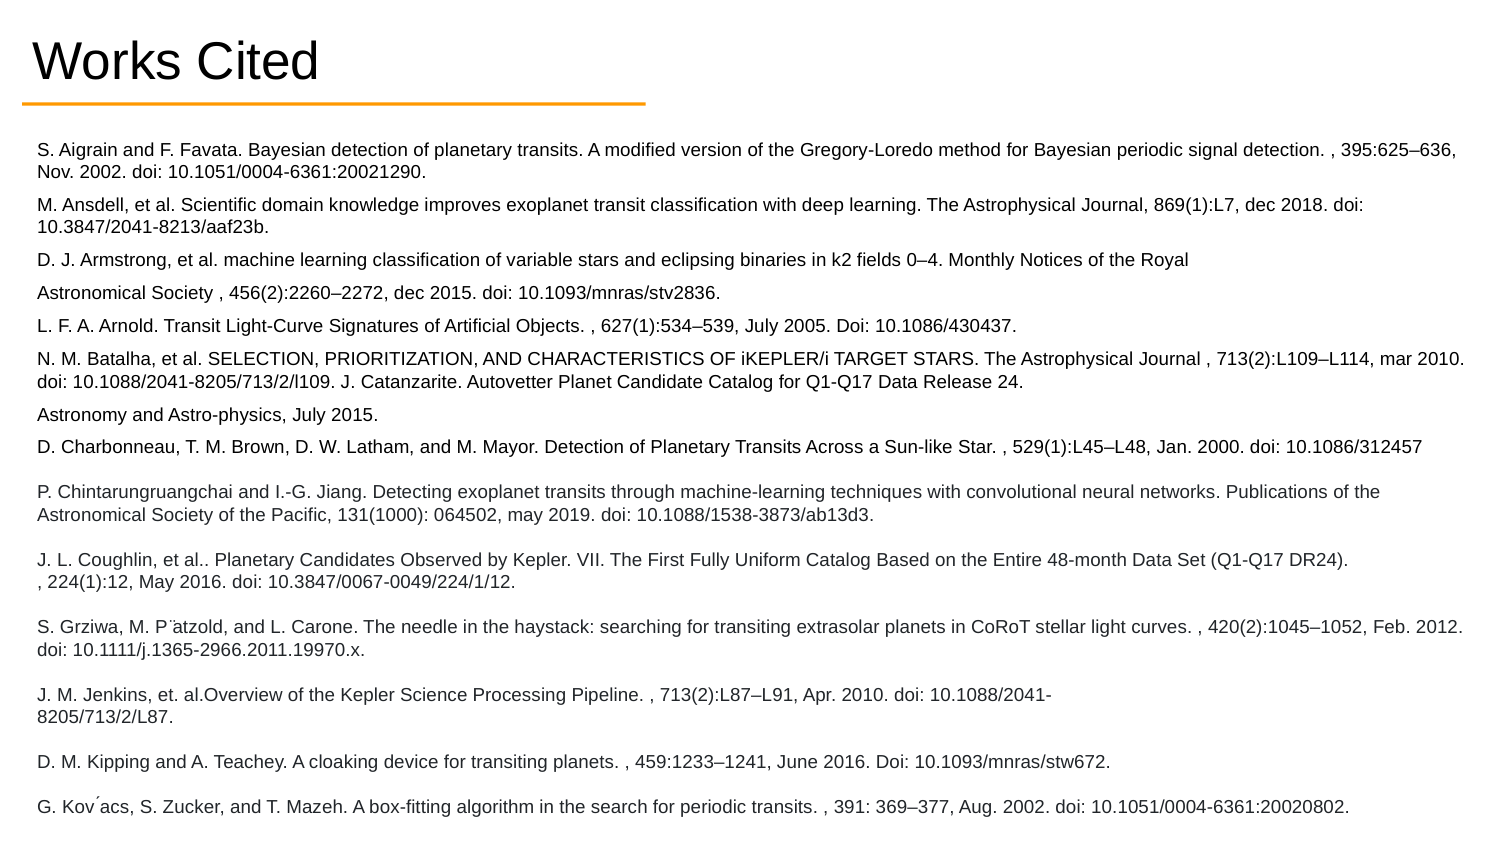

# Works Cited
S. Aigrain and F. Favata. Bayesian detection of planetary transits. A modified version of the Gregory-Loredo method for Bayesian periodic signal detection. , 395:625–636, Nov. 2002. doi: 10.1051/0004-6361:20021290.
M. Ansdell, et al. Scientific domain knowledge improves exoplanet transit classification with deep learning. The Astrophysical Journal, 869(1):L7, dec 2018. doi: 10.3847/2041-8213/aaf23b.
D. J. Armstrong, et al. machine learning classification of variable stars and eclipsing binaries in k2 fields 0–4. Monthly Notices of the Royal
Astronomical Society , 456(2):2260–2272, dec 2015. doi: 10.1093/mnras/stv2836.
L. F. A. Arnold. Transit Light-Curve Signatures of Artificial Objects. , 627(1):534–539, July 2005. Doi: 10.1086/430437.
N. M. Batalha, et al. SELECTION, PRIORITIZATION, AND CHARACTERISTICS OF iKEPLER/i TARGET STARS. The Astrophysical Journal , 713(2):L109–L114, mar 2010. doi: 10.1088/2041-8205/713/2/l109. J. Catanzarite. Autovetter Planet Candidate Catalog for Q1-Q17 Data Release 24.
Astronomy and Astro-physics, July 2015.
D. Charbonneau, T. M. Brown, D. W. Latham, and M. Mayor. Detection of Planetary Transits Across a Sun-like Star. , 529(1):L45–L48, Jan. 2000. doi: 10.1086/312457

P. Chintarungruangchai and I.-G. Jiang. Detecting exoplanet transits through machine-learning techniques with convolutional neural networks. Publications of the Astronomical Society of the Pacific, 131(1000): 064502, may 2019. doi: 10.1088/1538-3873/ab13d3.

J. L. Coughlin, et al.. Planetary Candidates Observed by Kepler. VII. The First Fully Uniform Catalog Based on the Entire 48-month Data Set (Q1-Q17 DR24).
, 224(1):12, May 2016. doi: 10.3847/0067-0049/224/1/12.

S. Grziwa, M. P ̈atzold, and L. Carone. The needle in the haystack: searching for transiting extrasolar planets in CoRoT stellar light curves. , 420(2):1045–1052, Feb. 2012. doi: 10.1111/j.1365-2966.2011.19970.x.

J. M. Jenkins, et. al.Overview of the Kepler Science Processing Pipeline. , 713(2):L87–L91, Apr. 2010. doi: 10.1088/2041-
8205/713/2/L87.

D. M. Kipping and A. Teachey. A cloaking device for transiting planets. , 459:1233–1241, June 2016. Doi: 10.1093/mnras/stw672.

G. Kov ́acs, S. Zucker, and T. Mazeh. A box-fitting algorithm in the search for periodic transits. , 391: 369–377, Aug. 2002. doi: 10.1051/0004-6361:20020802.